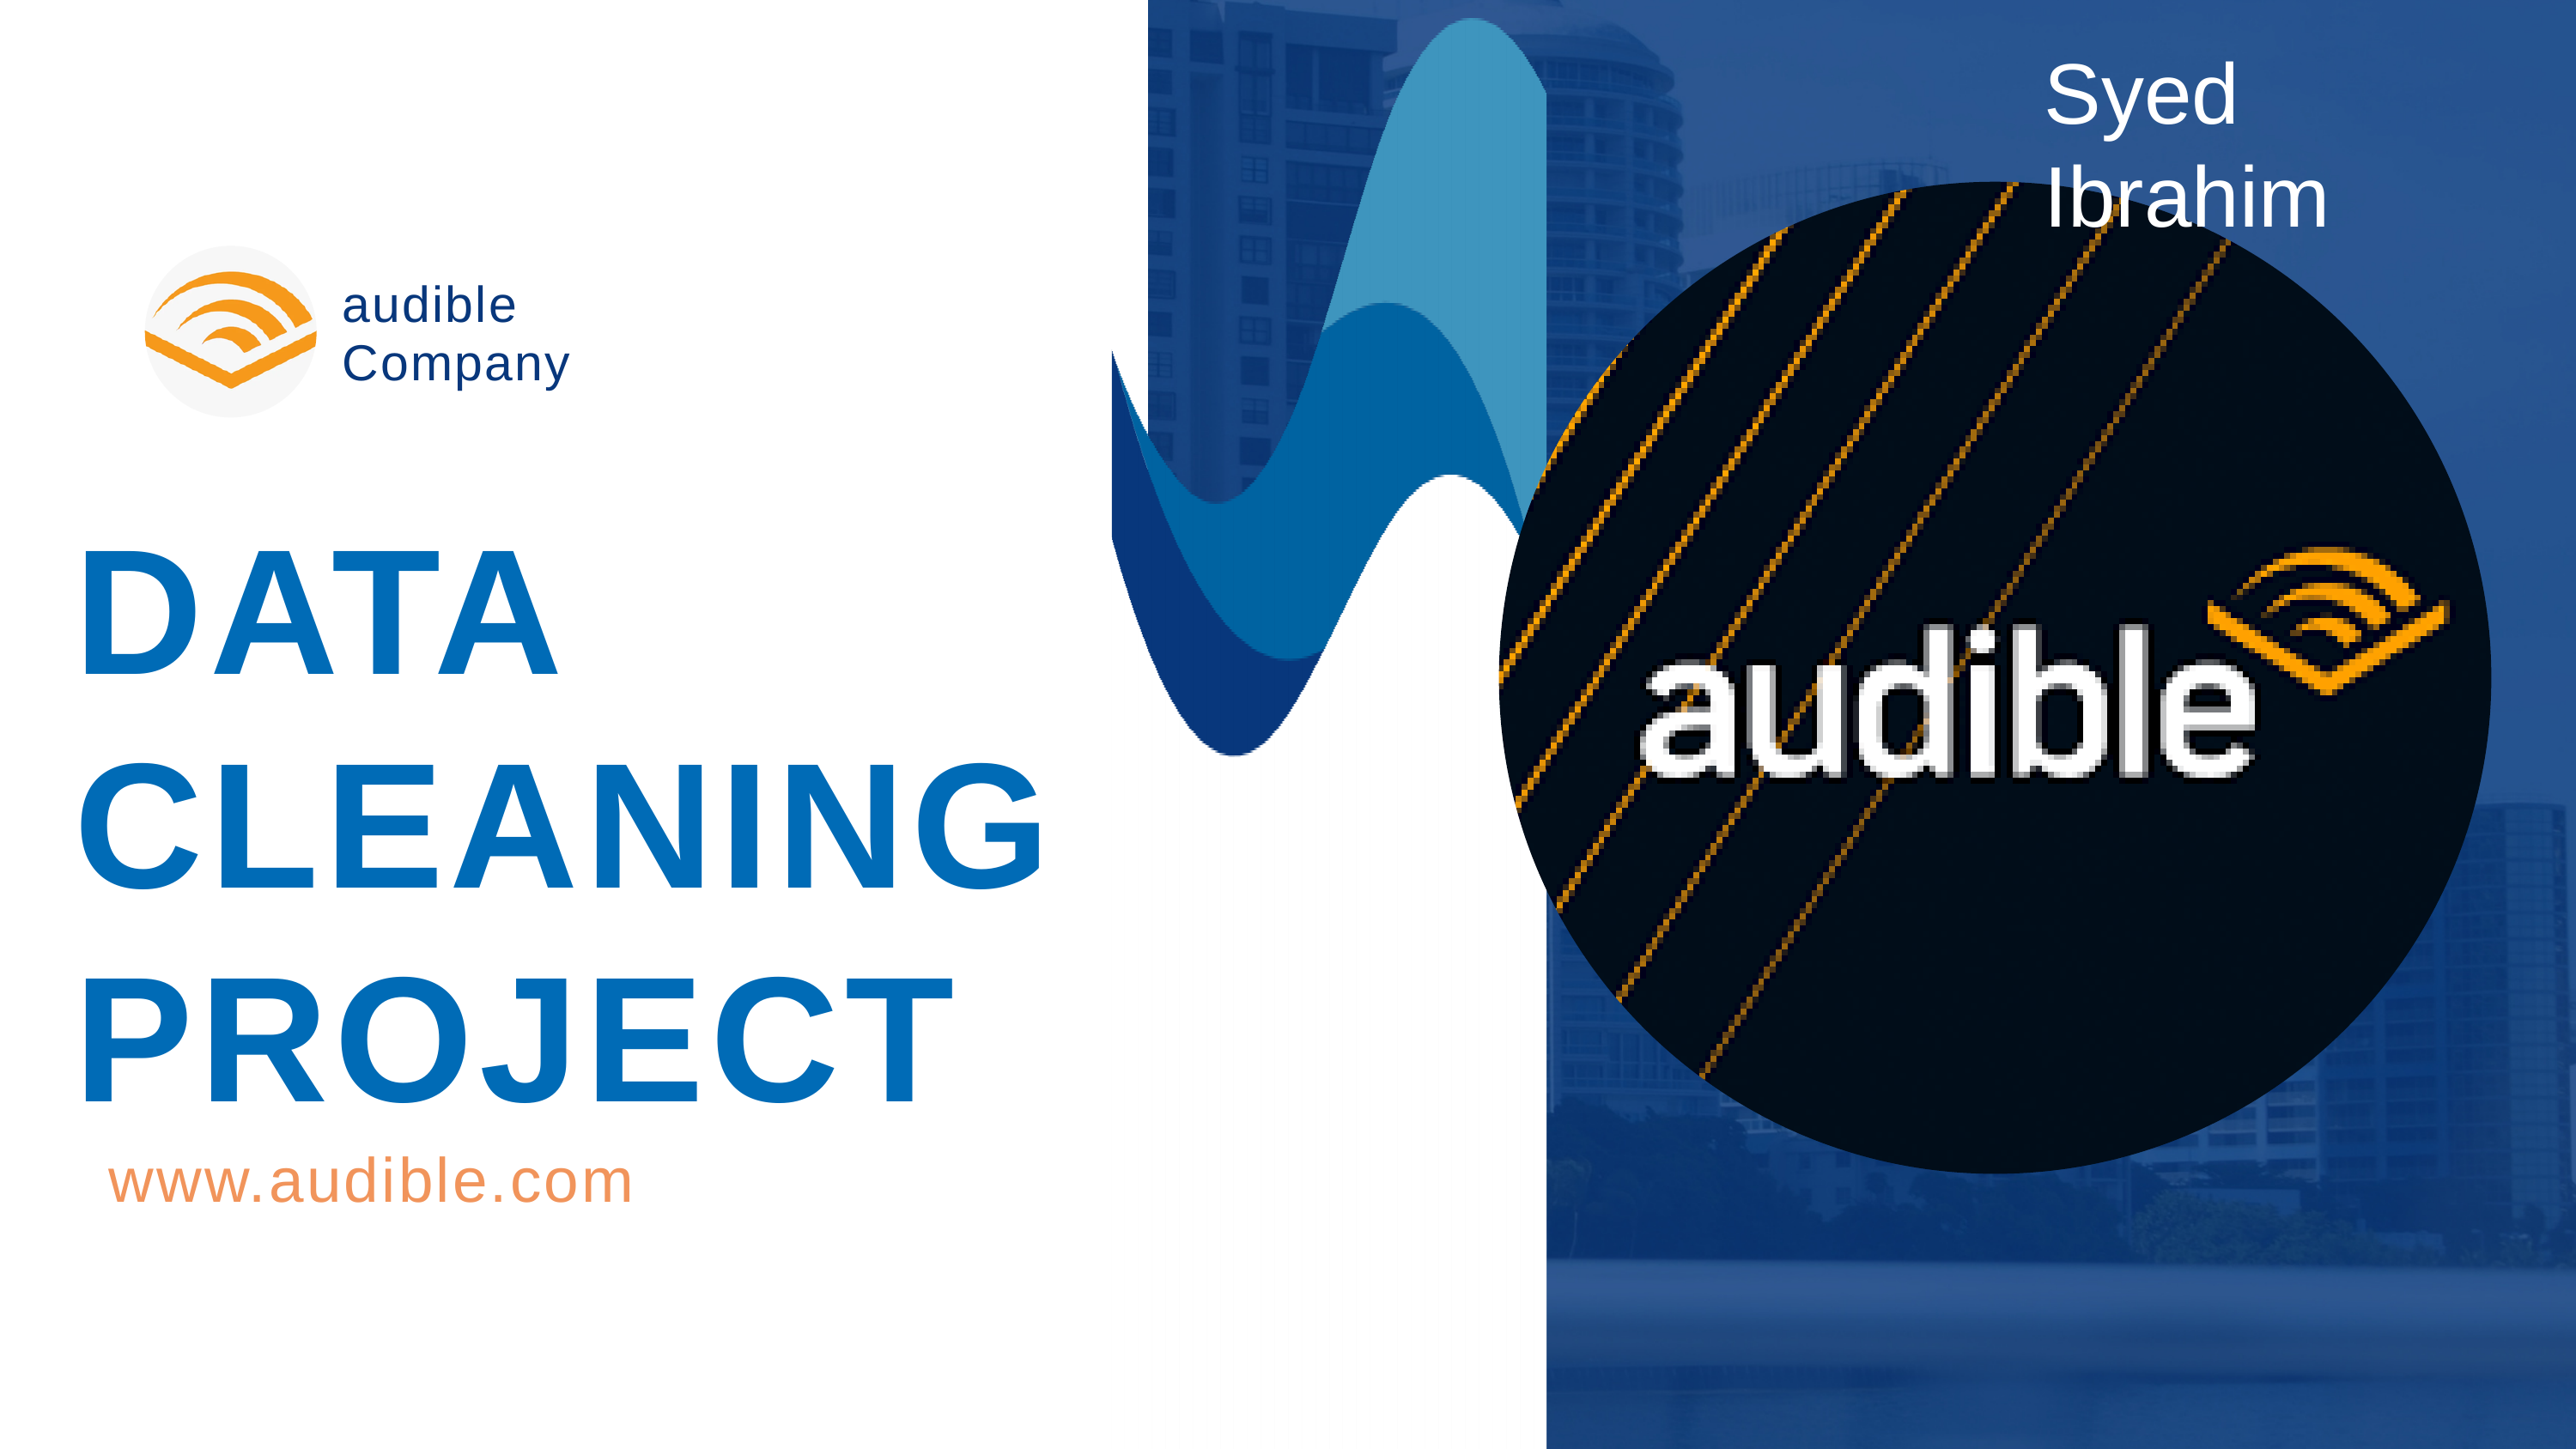

Syed Ibrahim

audible Company
DATA CLEANING PROJECT

www.audible.com